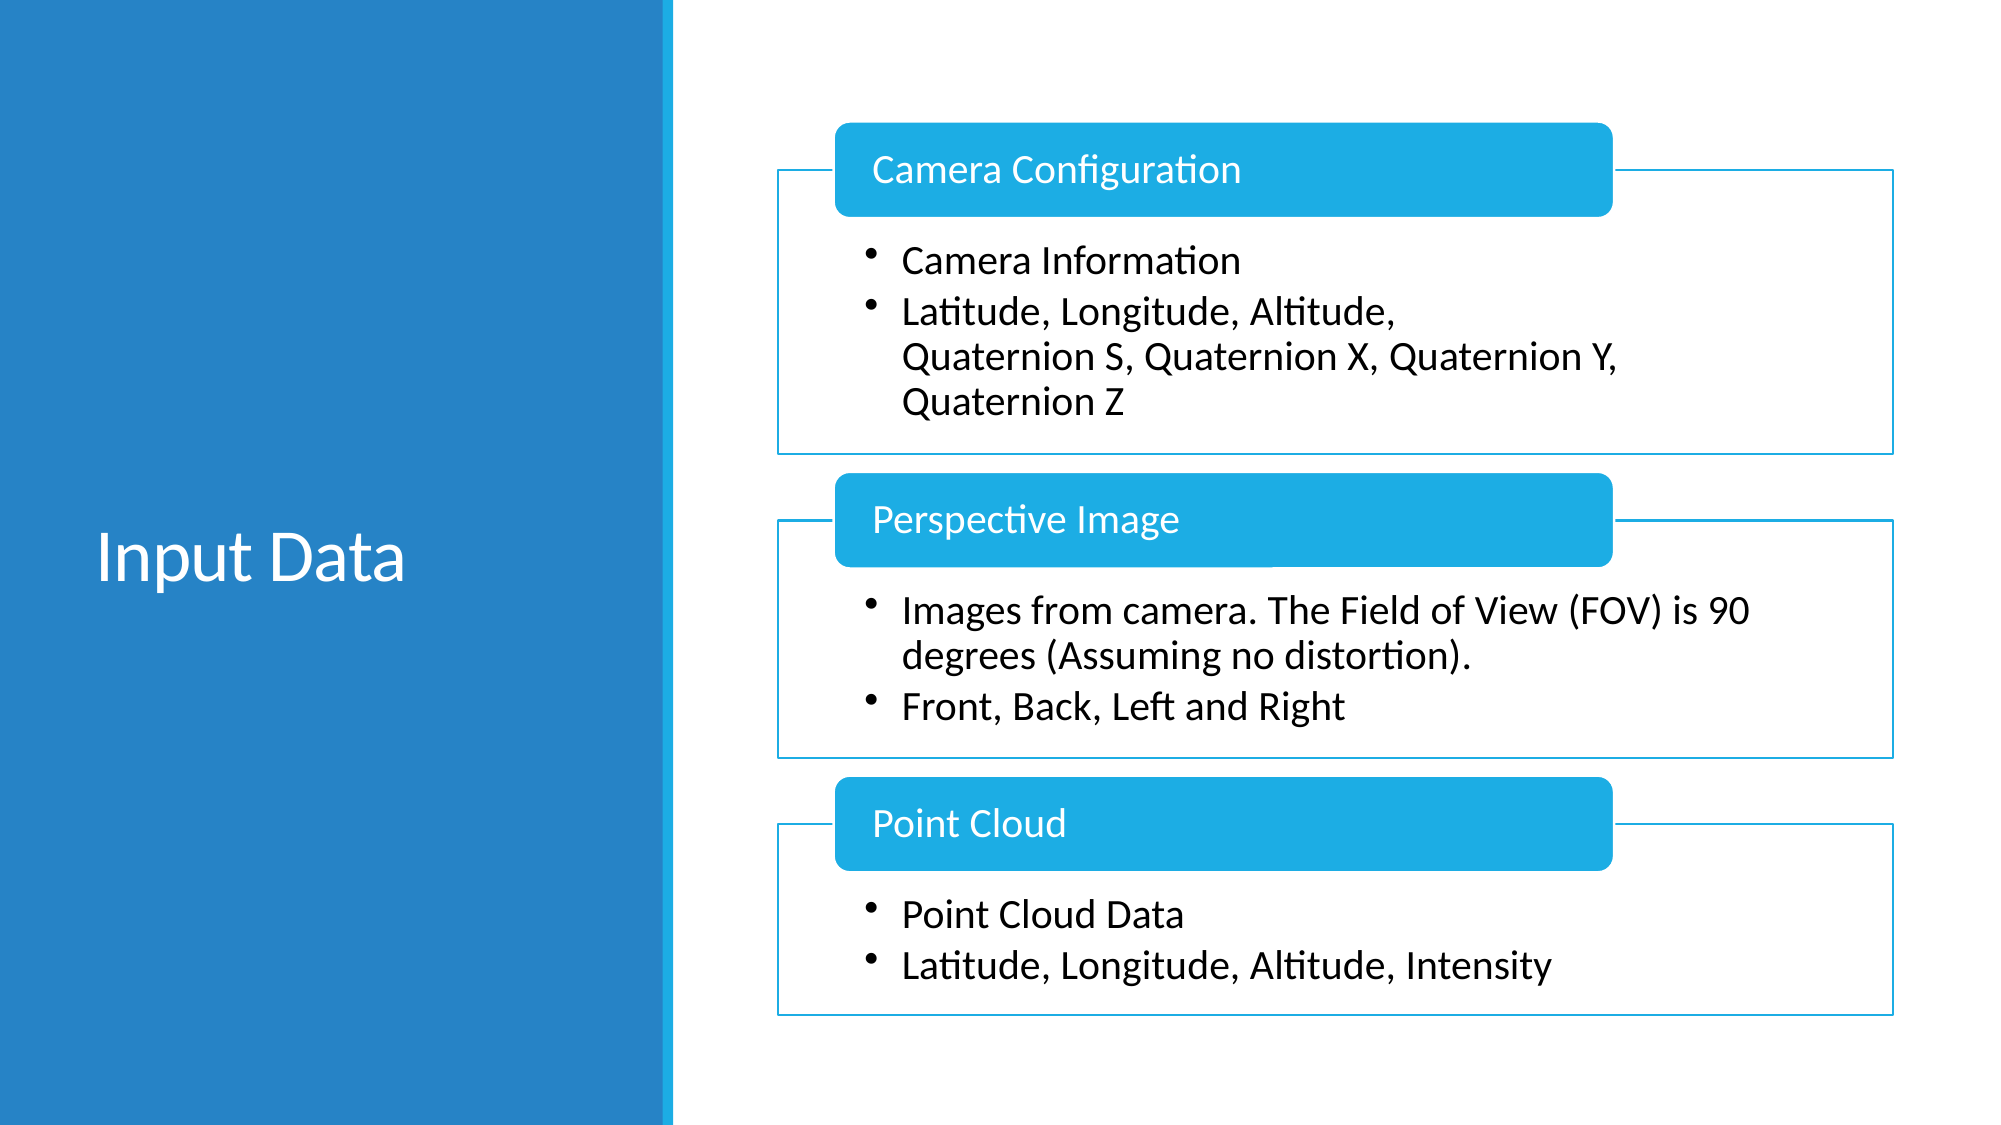

# Input Data
Camera Information
Latitude, Longitude, Altitude,                                Quaternion S, Quaternion X, Quaternion Y, Quaternion Z
Camera Configuration
Images from camera. The Field of View (FOV) is 90 degrees (Assuming no distortion).
Front, Back, Left and Right
Perspective Image
Point Cloud Data
Latitude, Longitude, Altitude, Intensity
Point Cloud